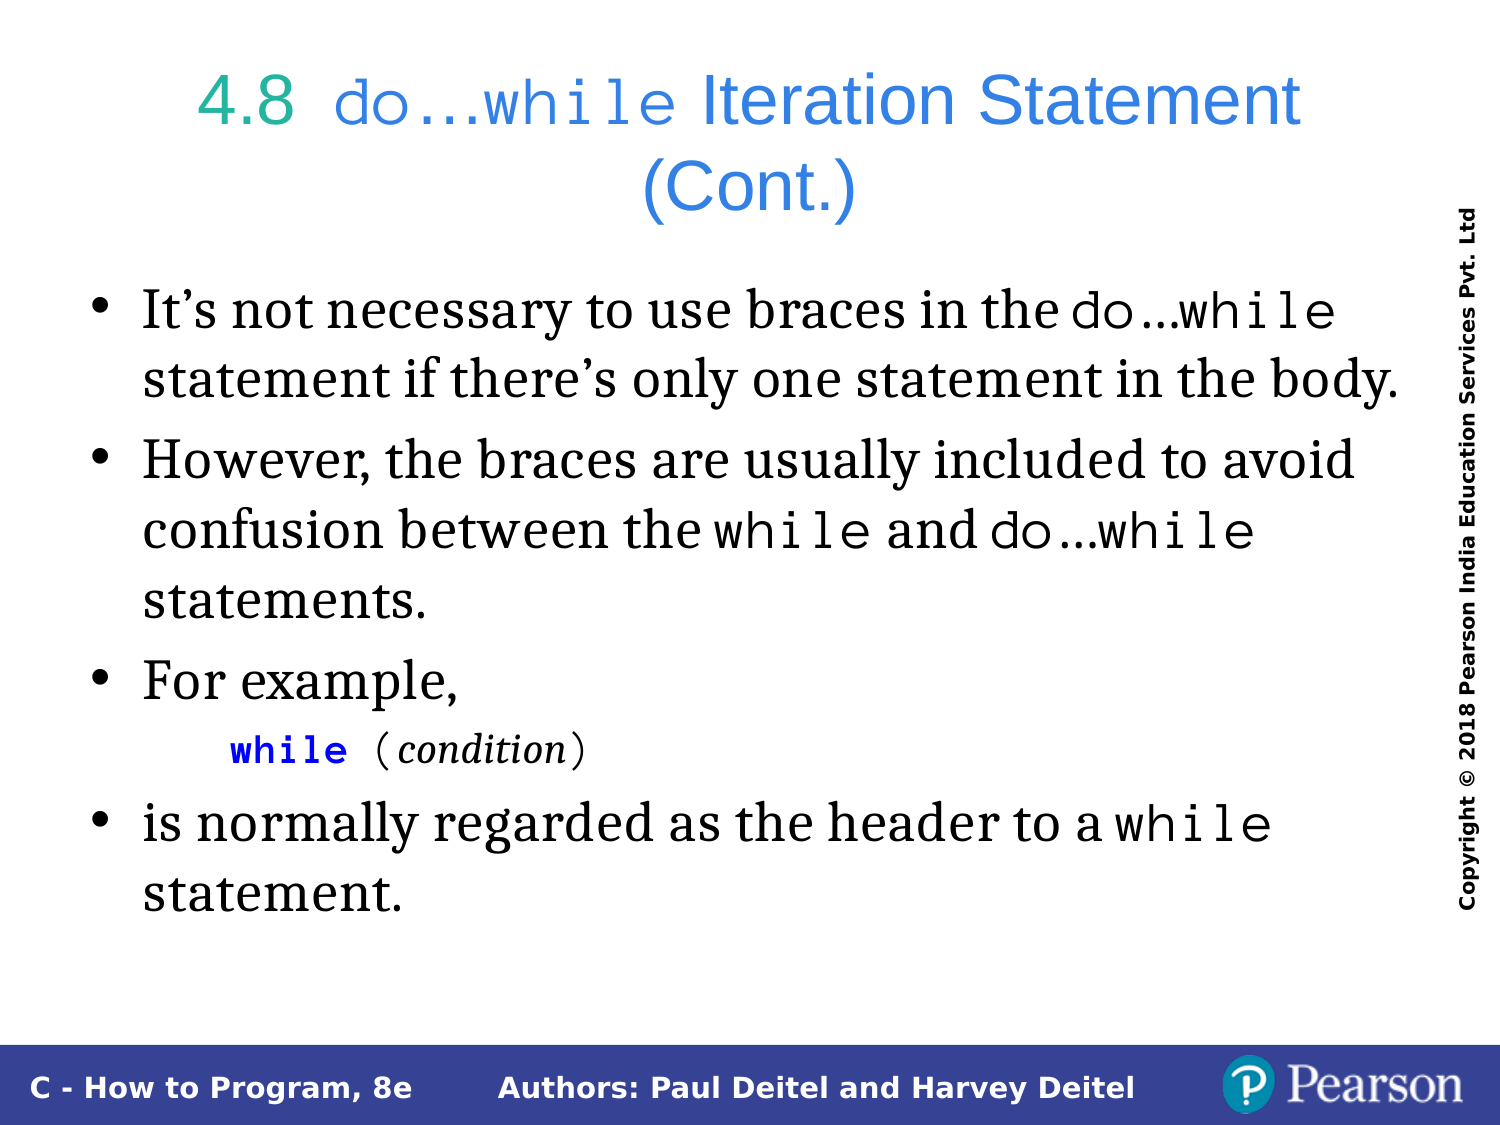

# 4.8  do…while Iteration Statement (Cont.)
It’s not necessary to use braces in the do…while statement if there’s only one statement in the body.
However, the braces are usually included to avoid confusion between the while and do…while statements.
For example,
while (condition)
is normally regarded as the header to a while statement.